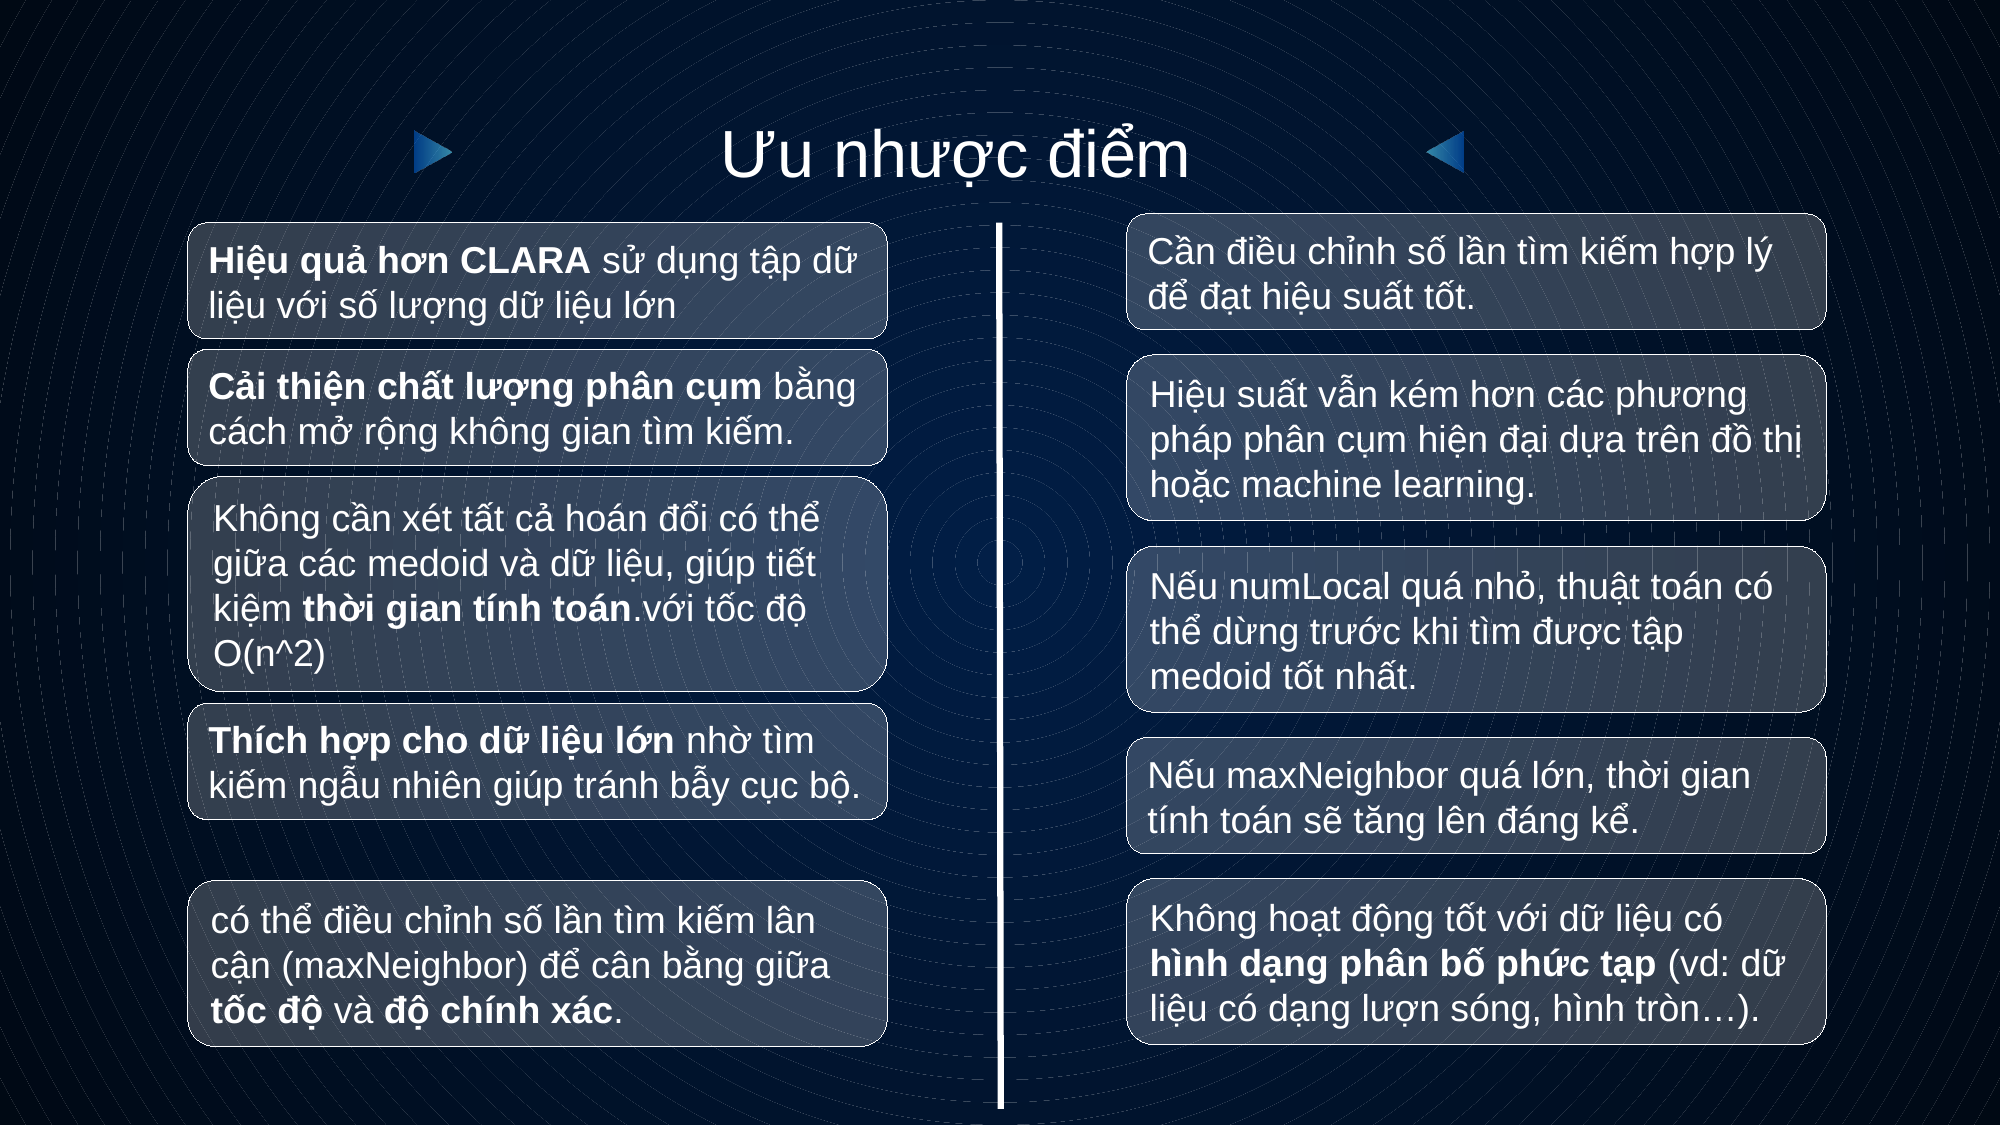

Ưu nhược điểm

Cần điều chỉnh số lần tìm kiếm hợp lý để đạt hiệu suất tốt.
Hiệu suất vẫn kém hơn các phương pháp phân cụm hiện đại dựa trên đồ thị hoặc machine learning.
Nếu numLocal quá nhỏ, thuật toán có thể dừng trước khi tìm được tập medoid tốt nhất.
Nếu maxNeighbor quá lớn, thời gian tính toán sẽ tăng lên đáng kể.
Không hoạt động tốt với dữ liệu có hình dạng phân bố phức tạp (vd: dữ liệu có dạng lượn sóng, hình tròn…).
Hiệu quả hơn CLARA sử dụng tập dữ liệu với số lượng dữ liệu lớn
Cải thiện chất lượng phân cụm bằng cách mở rộng không gian tìm kiếm.
Không cần xét tất cả hoán đổi có thể giữa các medoid và dữ liệu, giúp tiết kiệm thời gian tính toán.với tốc độ O(n^2)
Thích hợp cho dữ liệu lớn nhờ tìm kiếm ngẫu nhiên giúp tránh bẫy cục bộ.
có thể điều chỉnh số lần tìm kiếm lân cận (maxNeighbor) để cân bằng giữa tốc độ và độ chính xác.